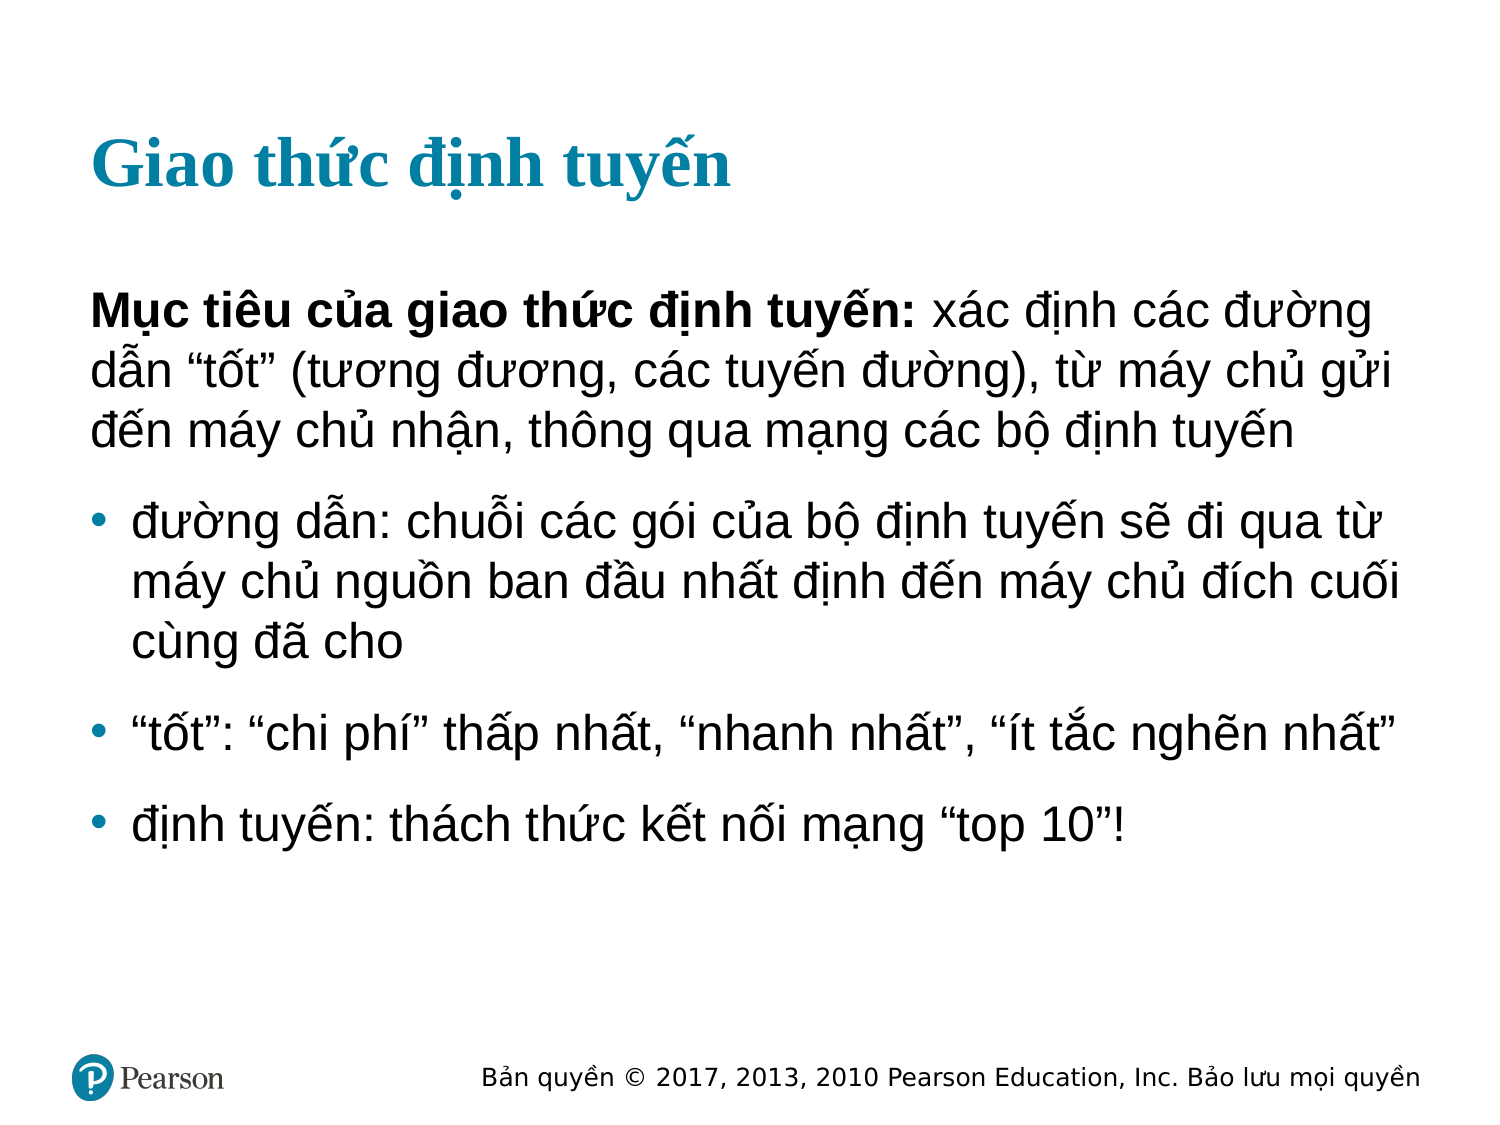

# Giao thức định tuyến
Mục tiêu của giao thức định tuyến: xác định các đường dẫn “tốt” (tương đương, các tuyến đường), từ máy chủ gửi đến máy chủ nhận, thông qua mạng các bộ định tuyến
đường dẫn: chuỗi các gói của bộ định tuyến sẽ đi qua từ máy chủ nguồn ban đầu nhất định đến máy chủ đích cuối cùng đã cho
“tốt”: “chi phí” thấp nhất, “nhanh nhất”, “ít tắc nghẽn nhất”
định tuyến: thách thức kết nối mạng “top 10”!